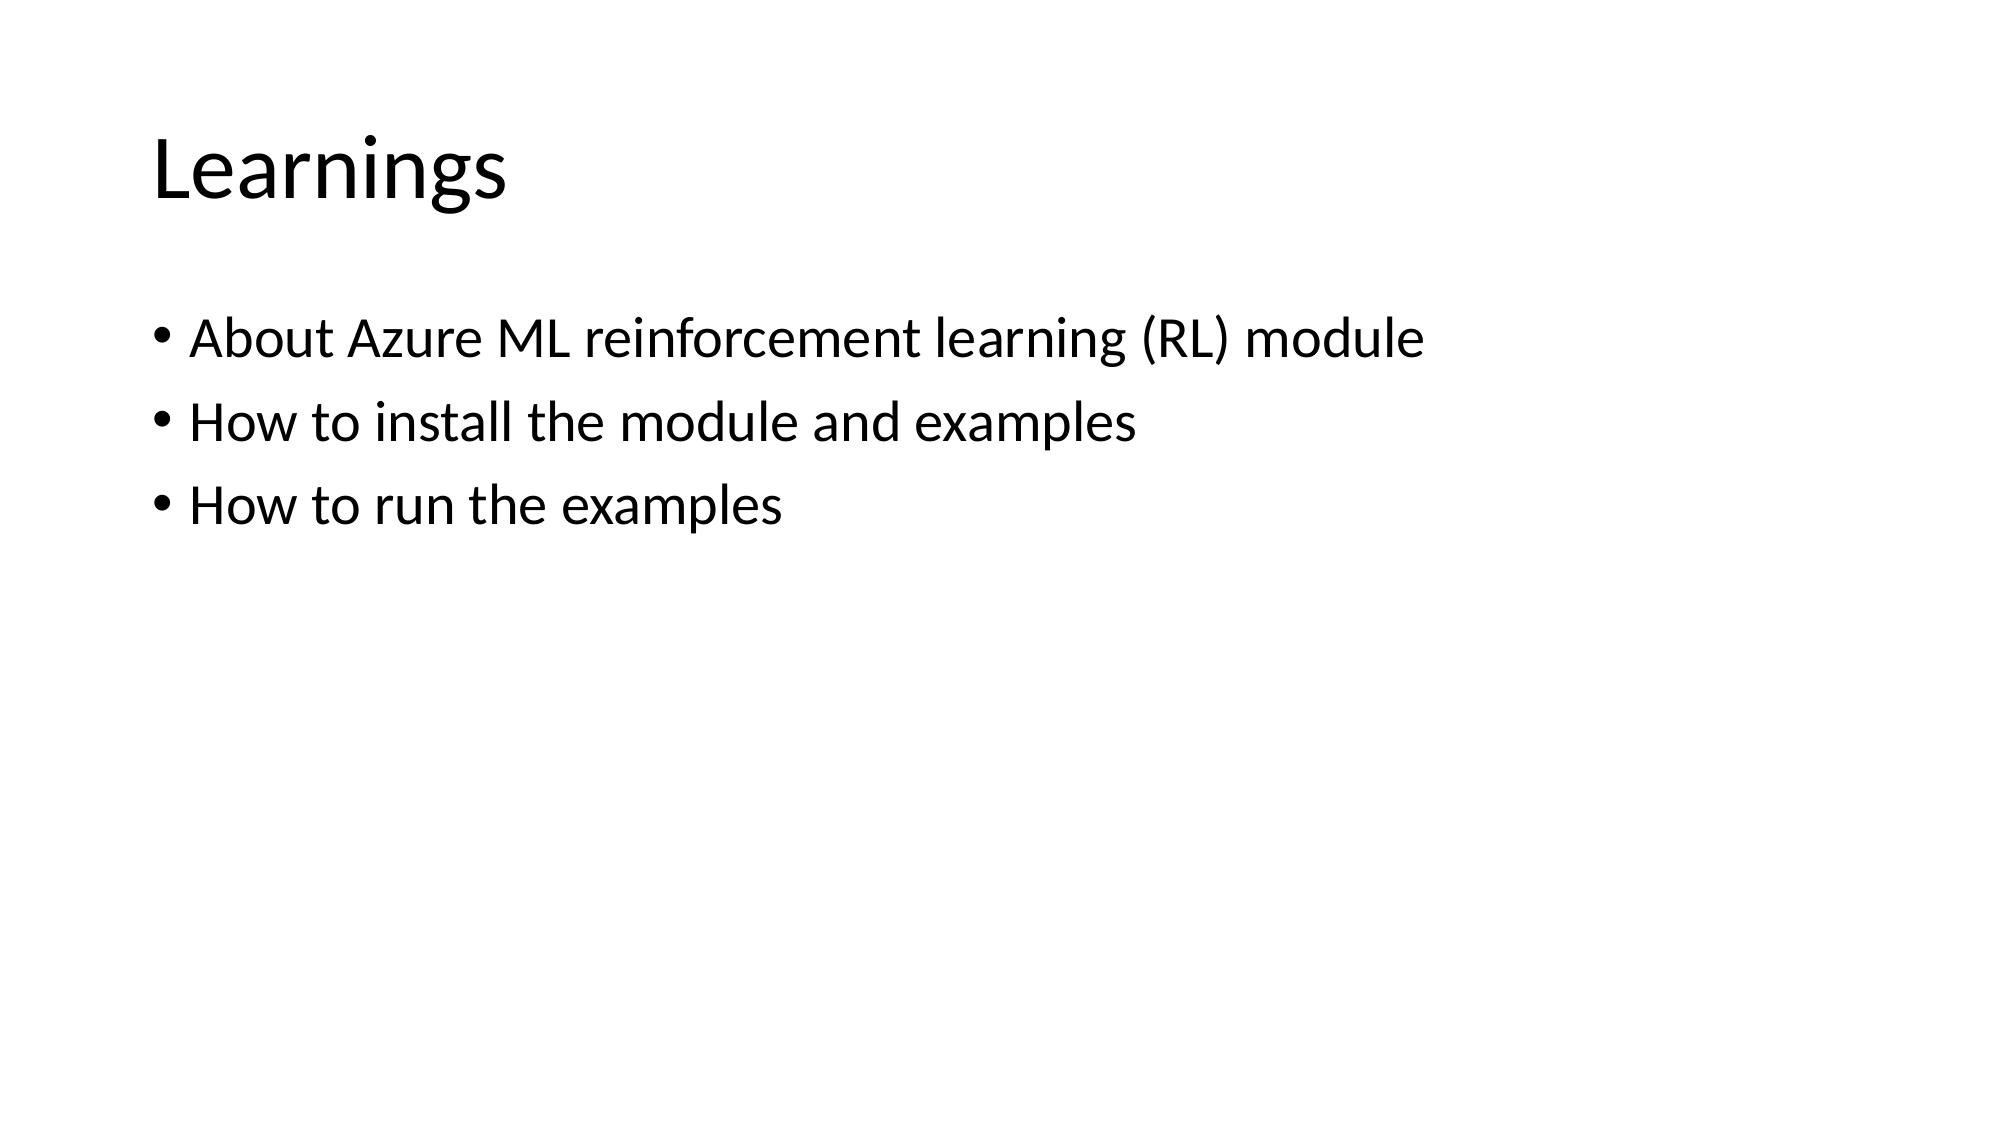

# Learnings
About Azure ML reinforcement learning (RL) module
How to install the module and examples
How to run the examples